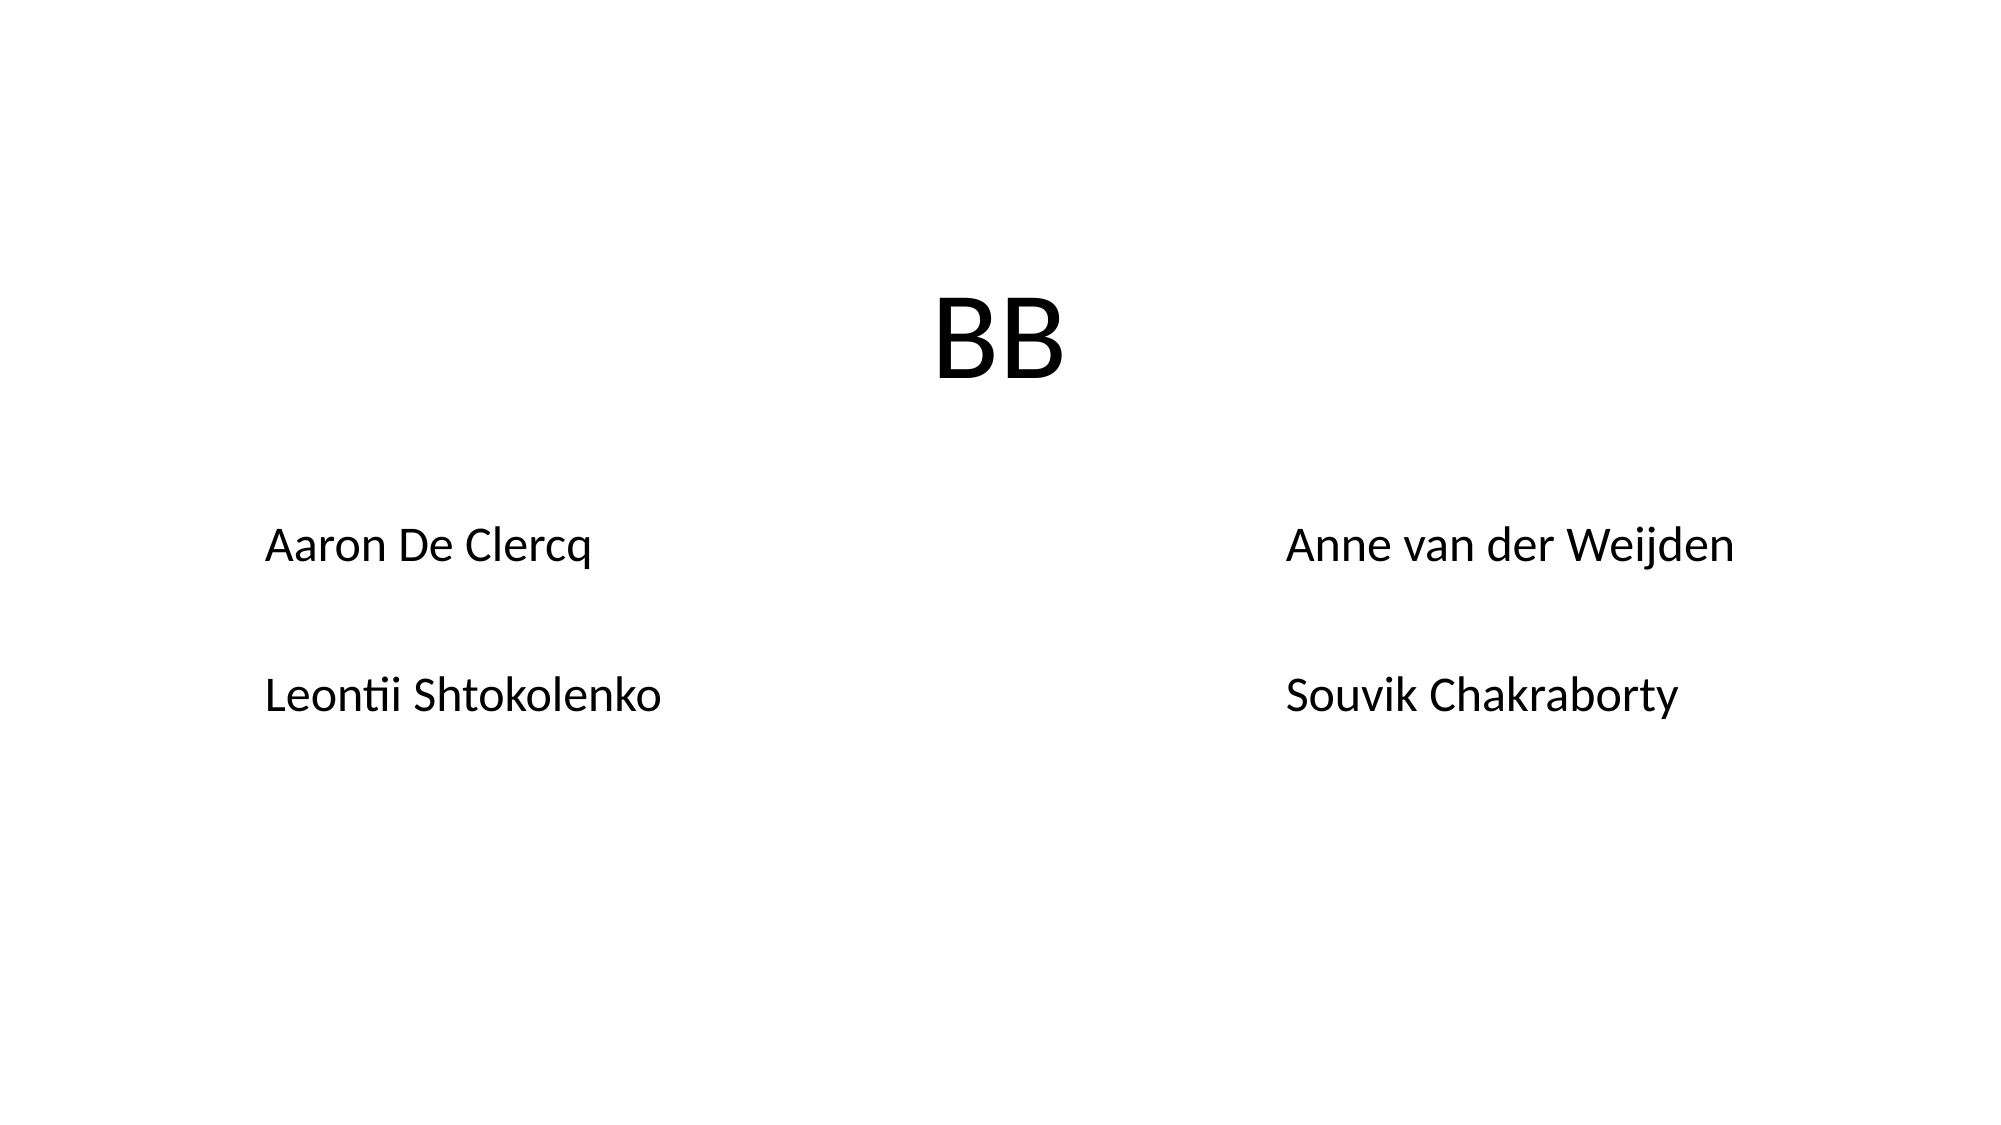

# BB
Anne van der Weijden

Souvik Chakraborty
Aaron De Clercq

Leontii Shtokolenko